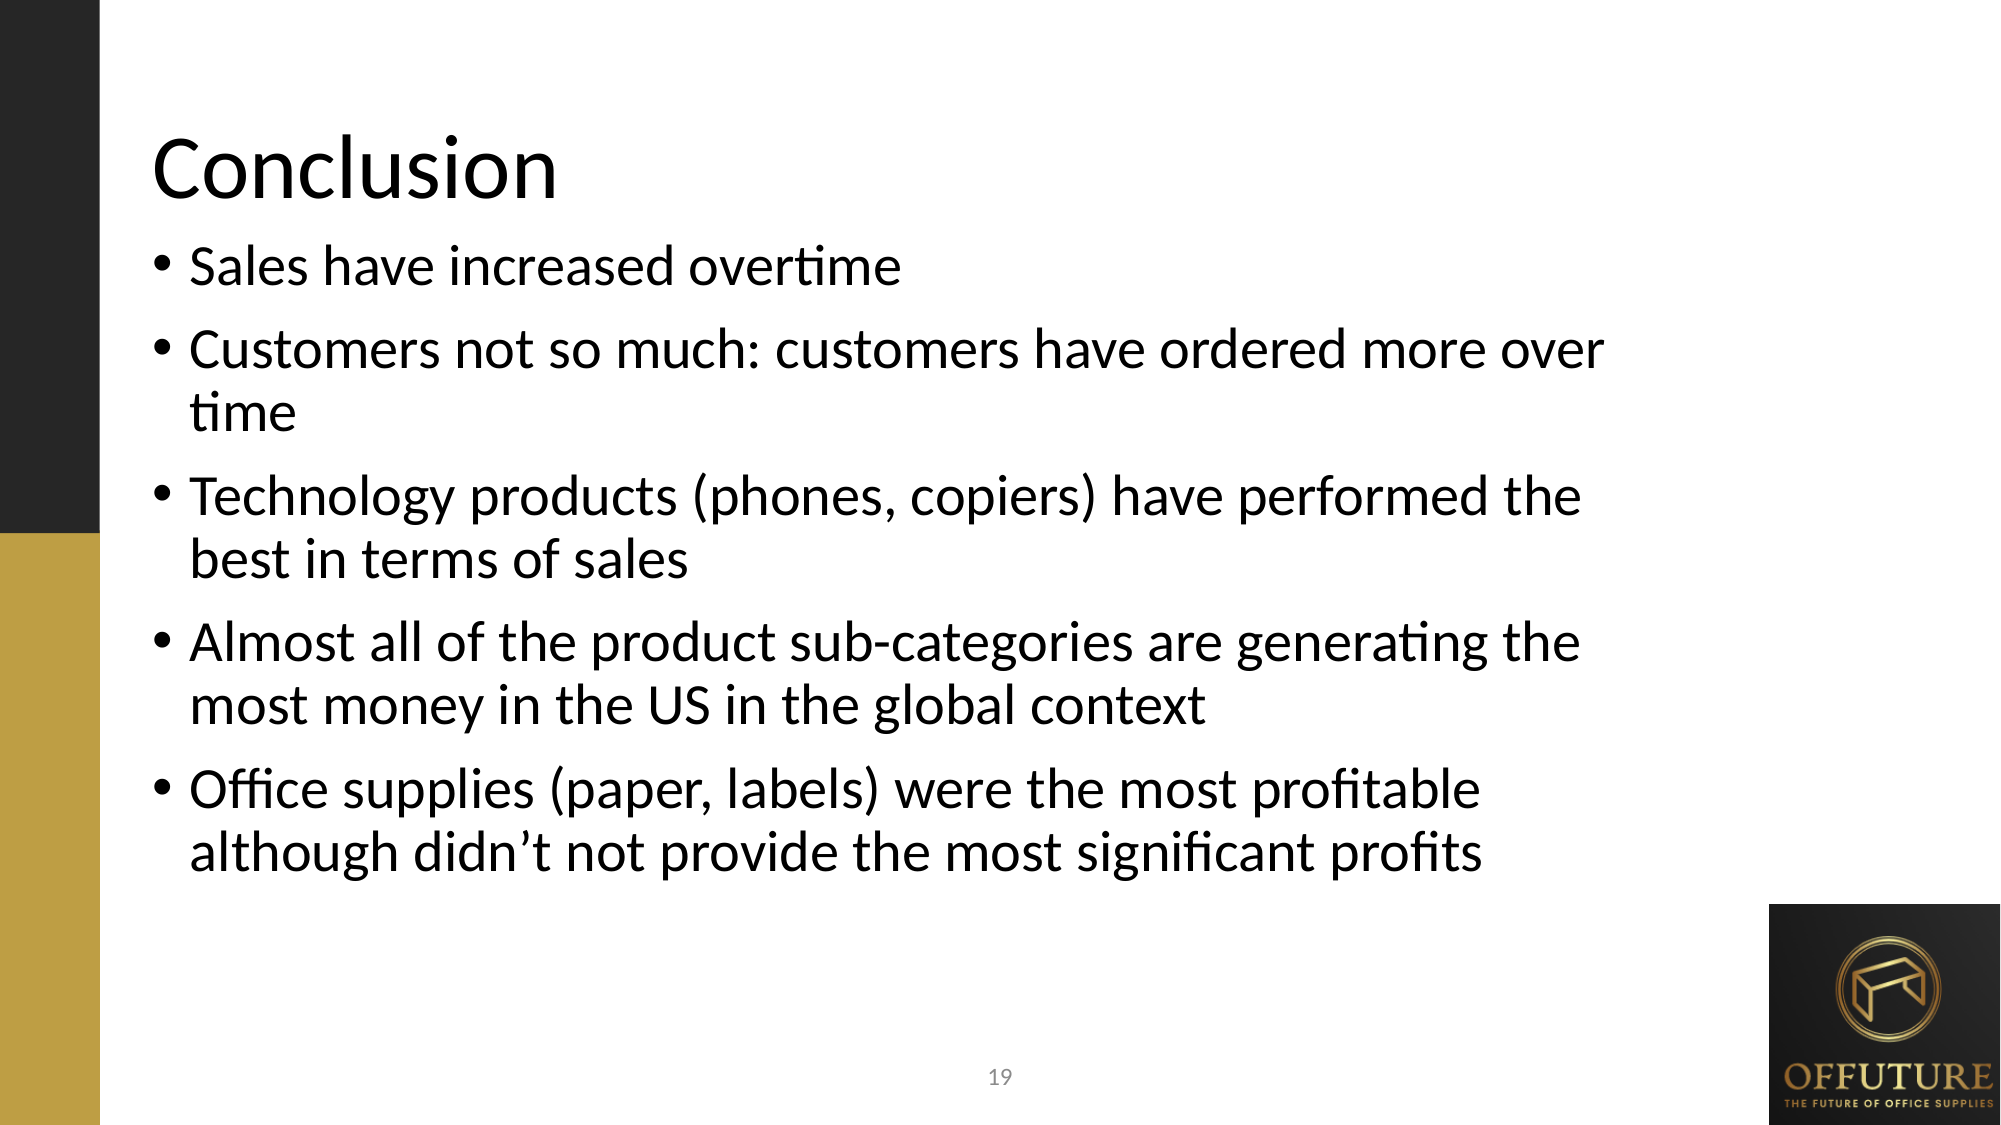

# Conclusion
Sales have increased overtime
Customers not so much: customers have ordered more over time
Technology products (phones, copiers) have performed the best in terms of sales
Almost all of the product sub-categories are generating the most money in the US in the global context
Office supplies (paper, labels) were the most profitable although didn’t not provide the most significant profits
19